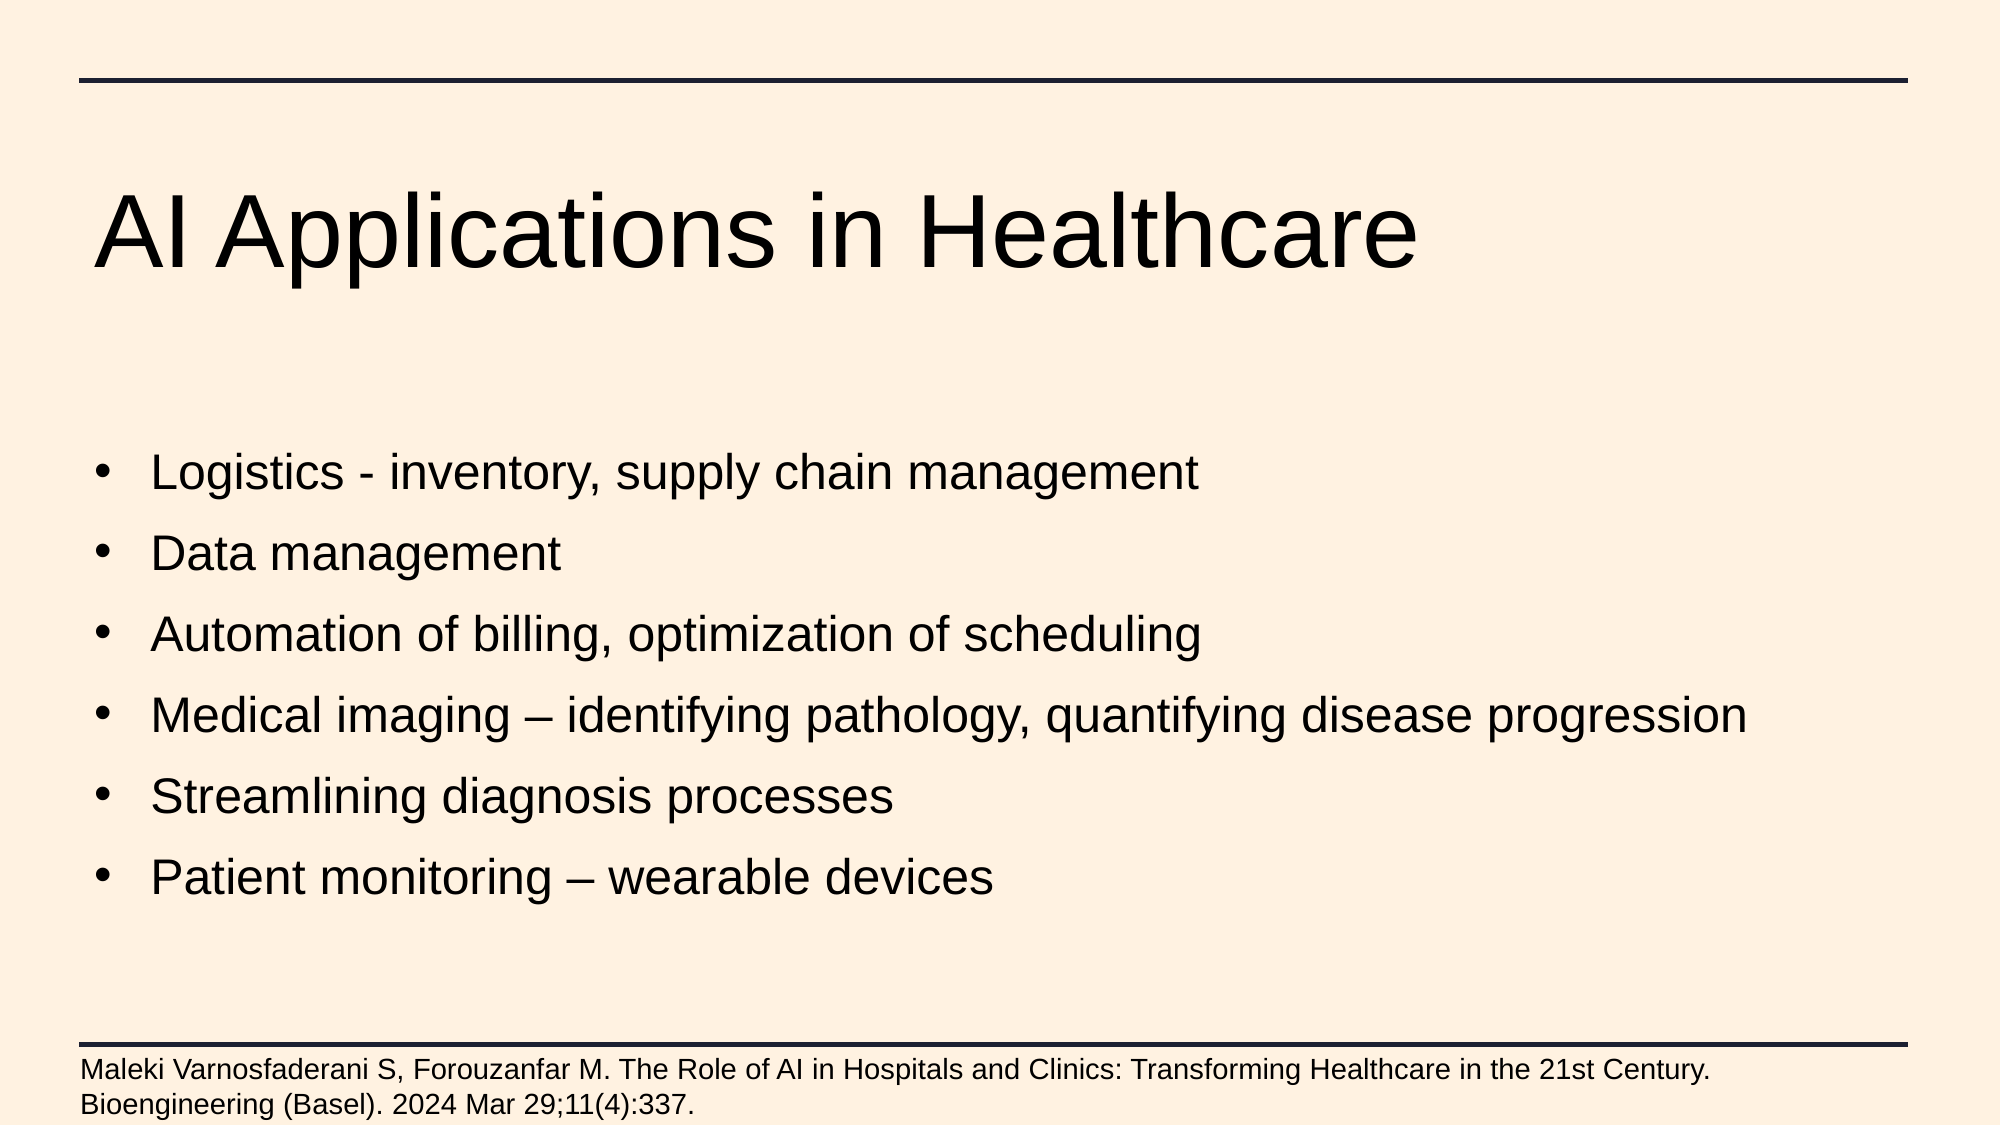

# AI Applications in Healthcare

Logistics - inventory, supply chain management
Data management
Automation of billing, optimization of scheduling
Medical imaging – identifying pathology, quantifying disease progression
Streamlining diagnosis processes
Patient monitoring – wearable devices

Maleki Varnosfaderani S, Forouzanfar M. The Role of AI in Hospitals and Clinics: Transforming Healthcare in the 21st Century. Bioengineering (Basel). 2024 Mar 29;11(4):337.